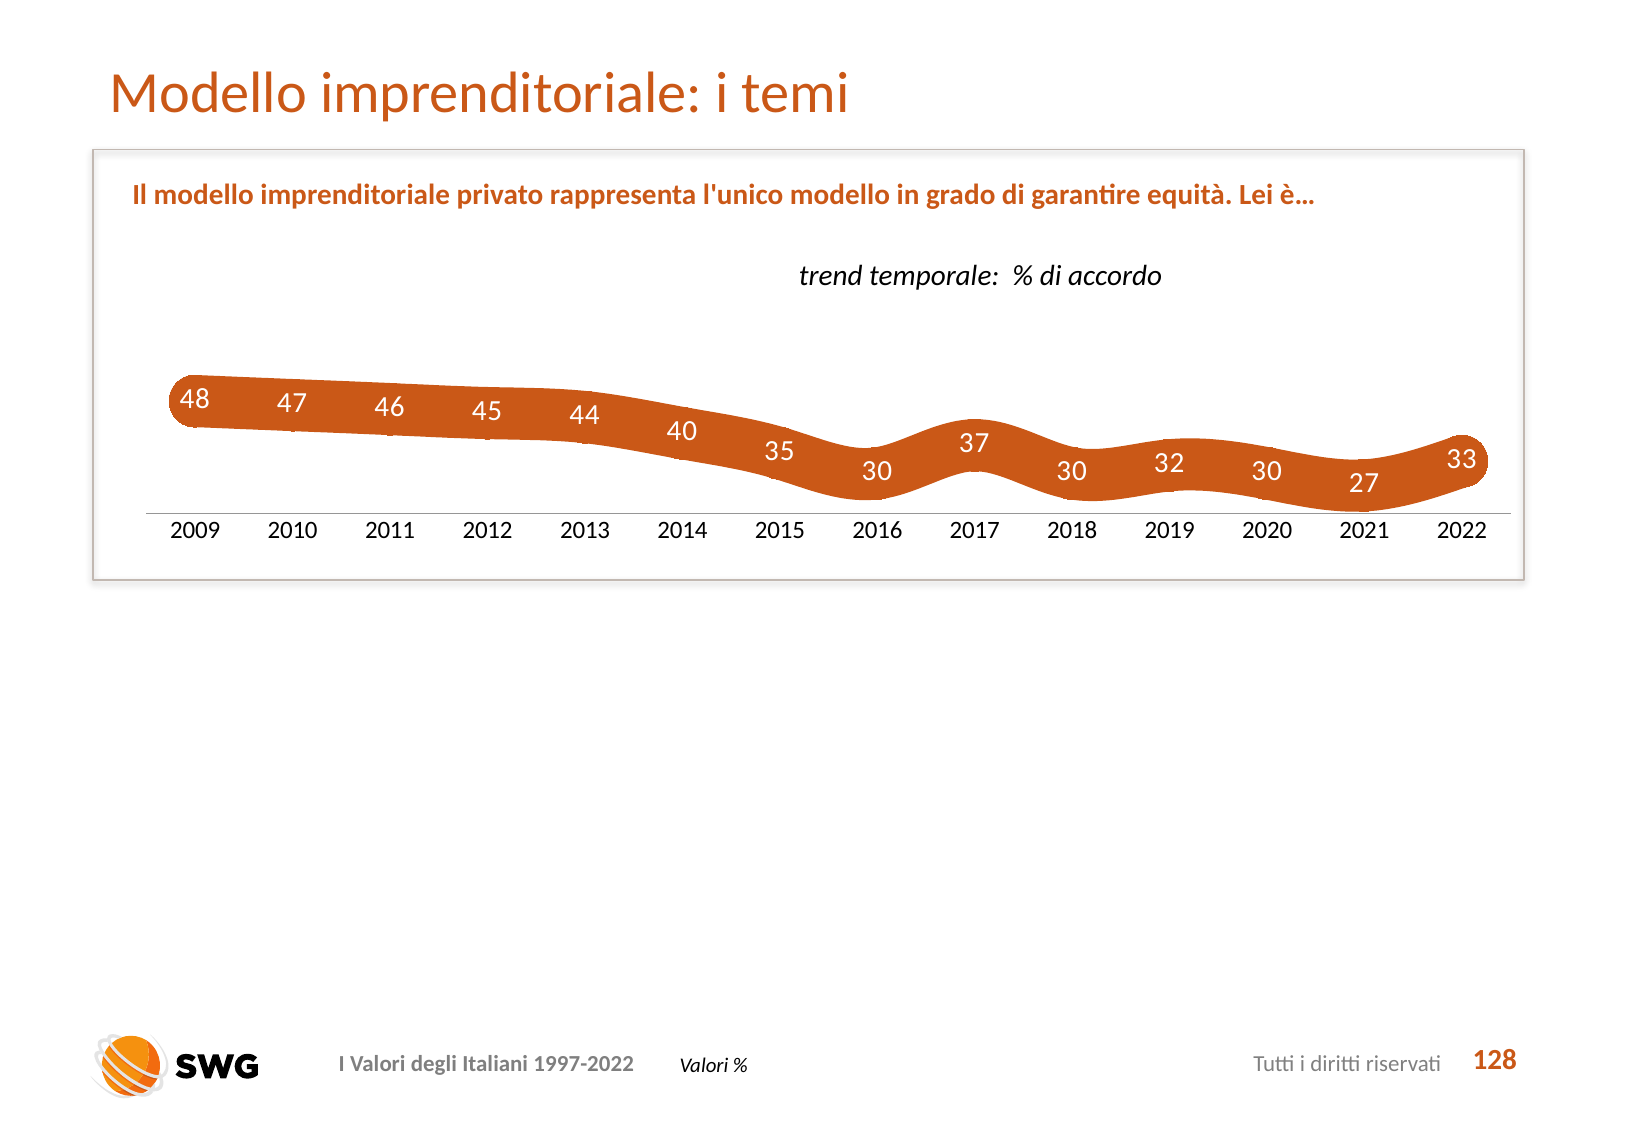

# Modello imprenditoriale: i temi

Il modello imprenditoriale privato rappresenta l'unico modello in grado di garantire equità. Lei è…
trend temporale:  % di accordo

### Chart

| Category |  |
|---|---|
| 2009 | 48.0 |
| 2010 | 47.0 |
| 2011 | 46.0 |
| 2012 | 45.0 |
| 2013 | 44.0 |
| 2014 | 40.0 |
| 2015 | 35.0 |
| 2016 | 30.0 |
| 2017 | 37.0 |
| 2018 | 30.0 |
| 2019 | 32.0 |
| 2020 | 30.0 |
| 2021 | 27.0 |
| 2022 | 33.0 |
128
Valori %